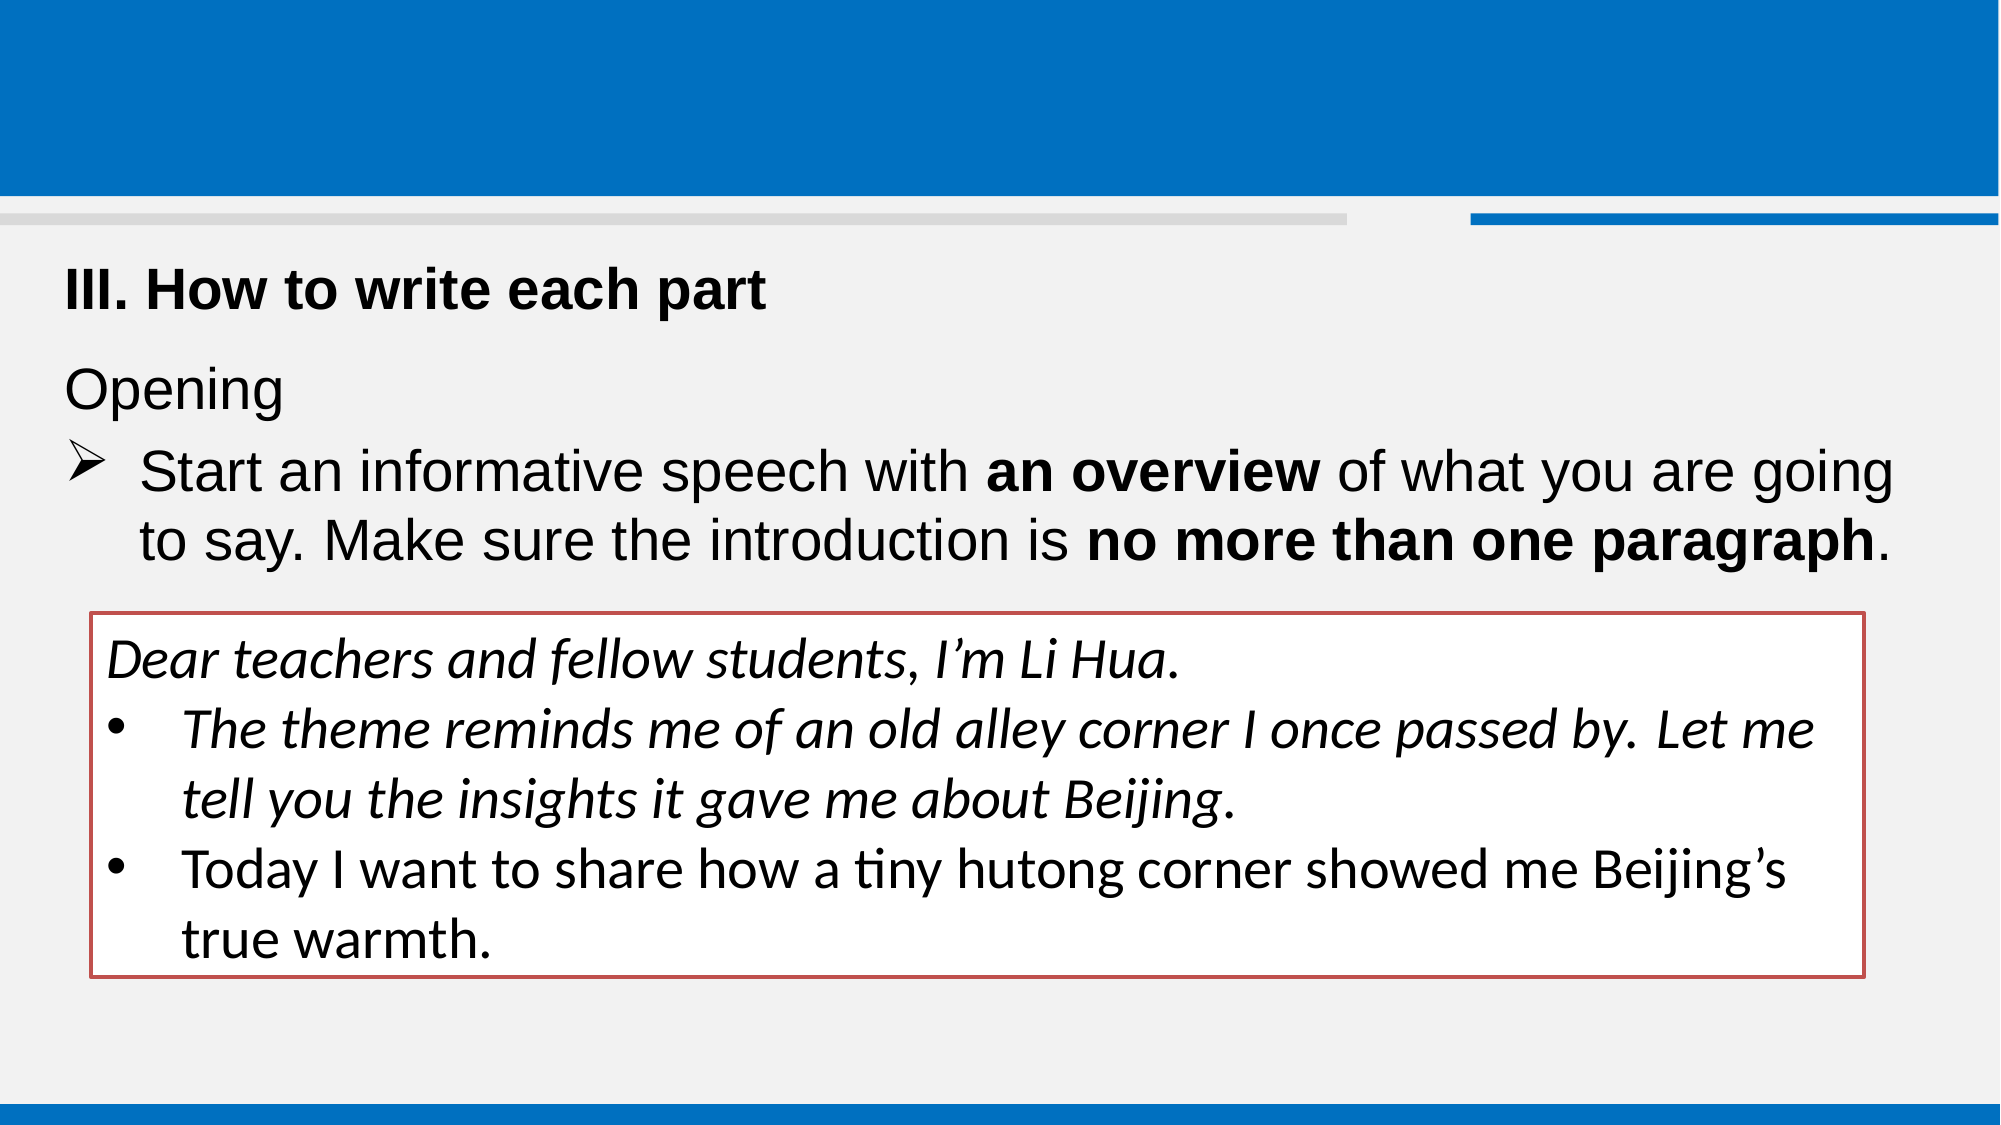

# III. How to write each part
Opening
Start an informative speech with an overview of what you are going to say. Make sure the introduction is no more than one paragraph.

Dear teachers and fellow students, I’m Li Hua.
The theme reminds me of an old alley corner I once passed by. Let me tell you the insights it gave me about Beijing.
Today I want to share how a tiny hutong corner showed me Beijing’s true warmth.